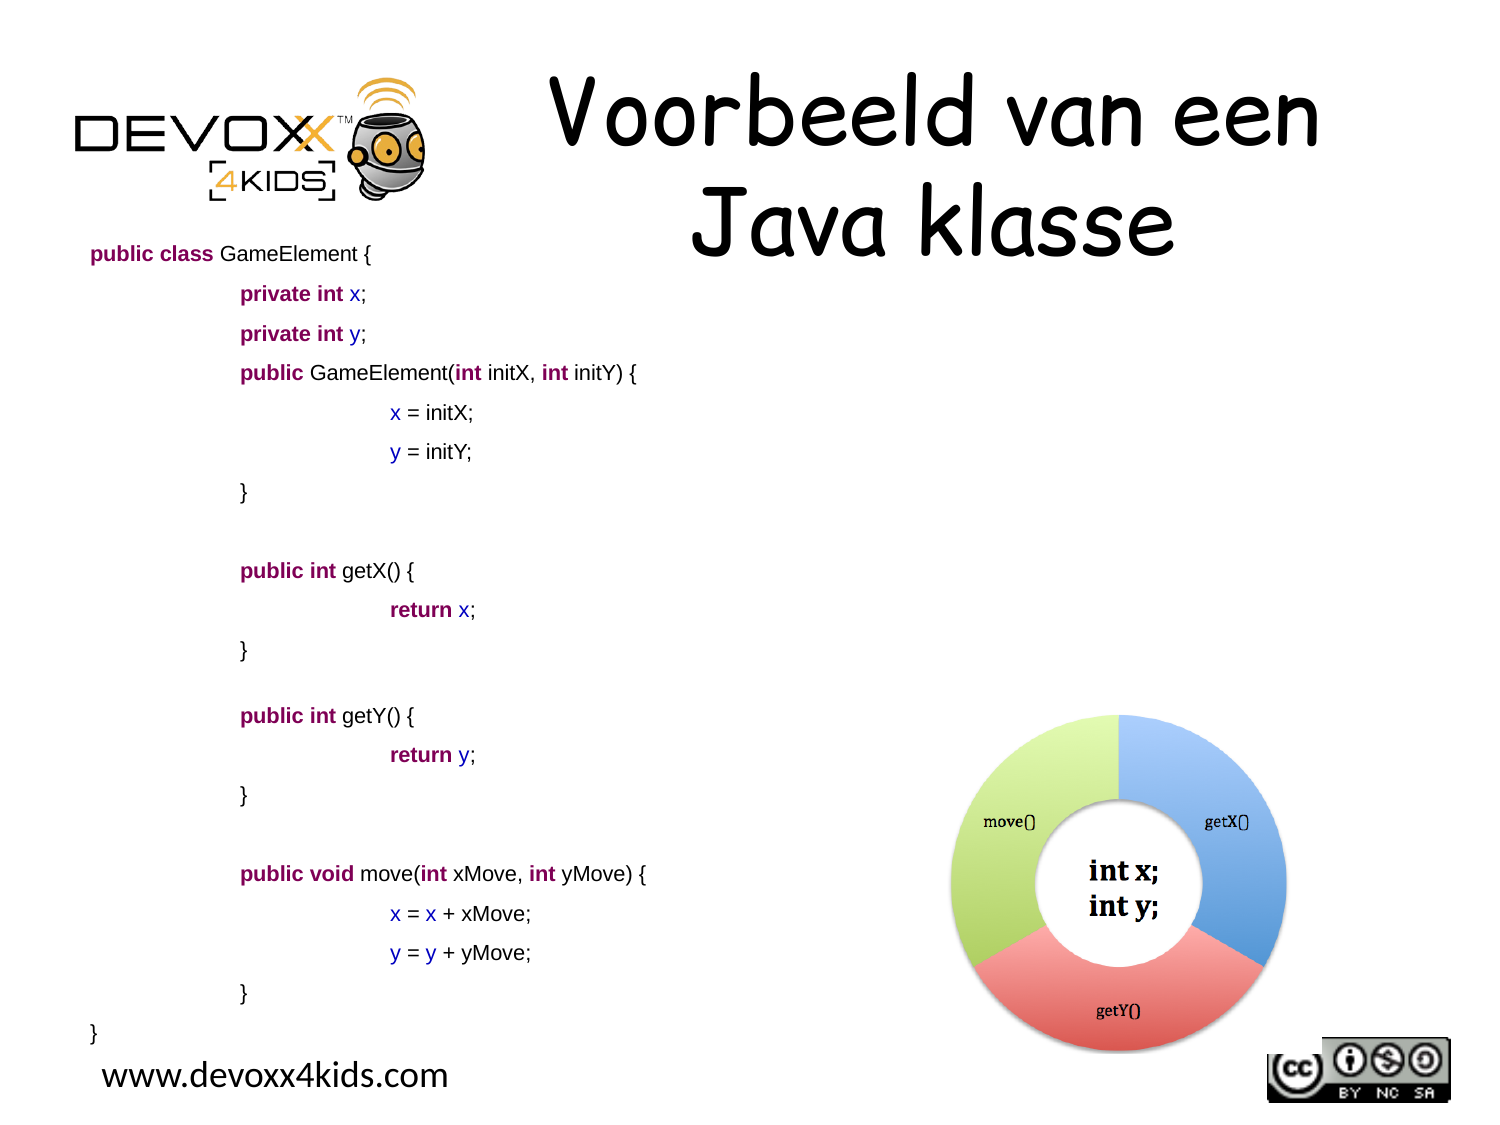

# Voorbeeld van een Java klasse
public class GameElement {
	private int x;
	private int y;
	public GameElement(int initX, int initY) {
		x = initX;
		y = initY;
	}

	public int getX() {
		return x;
	}

	public int getY() {
		return y;
	}

	public void move(int xMove, int yMove) {
		x = x + xMove;
		y = y + yMove;
	}
}